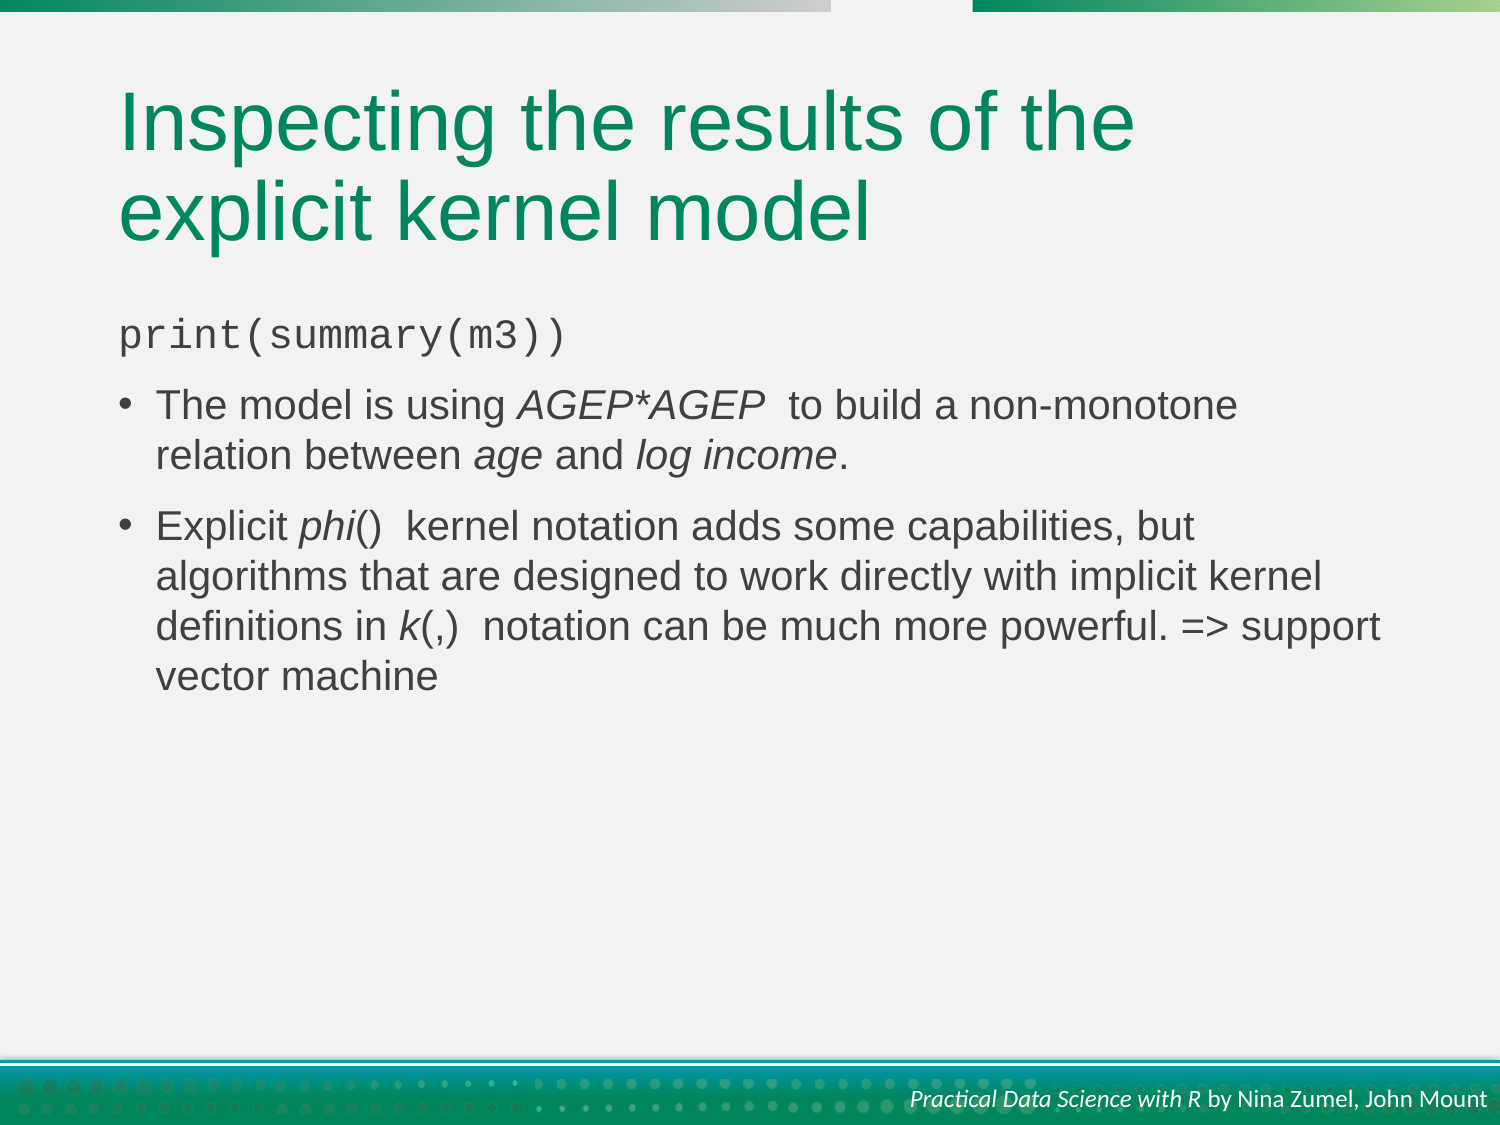

# Inspecting the results of the explicit kernel model
print(summary(m3))
The model is using AGEP*AGEP  to build a non-monotone relation between age and log income.
Explicit phi()  kernel notation adds some capabilities, but algorithms that are designed to work directly with implicit kernel definitions in k(,)  notation can be much more powerful. => support vector machine
Practical Data Science with R by Nina Zumel, John Mount